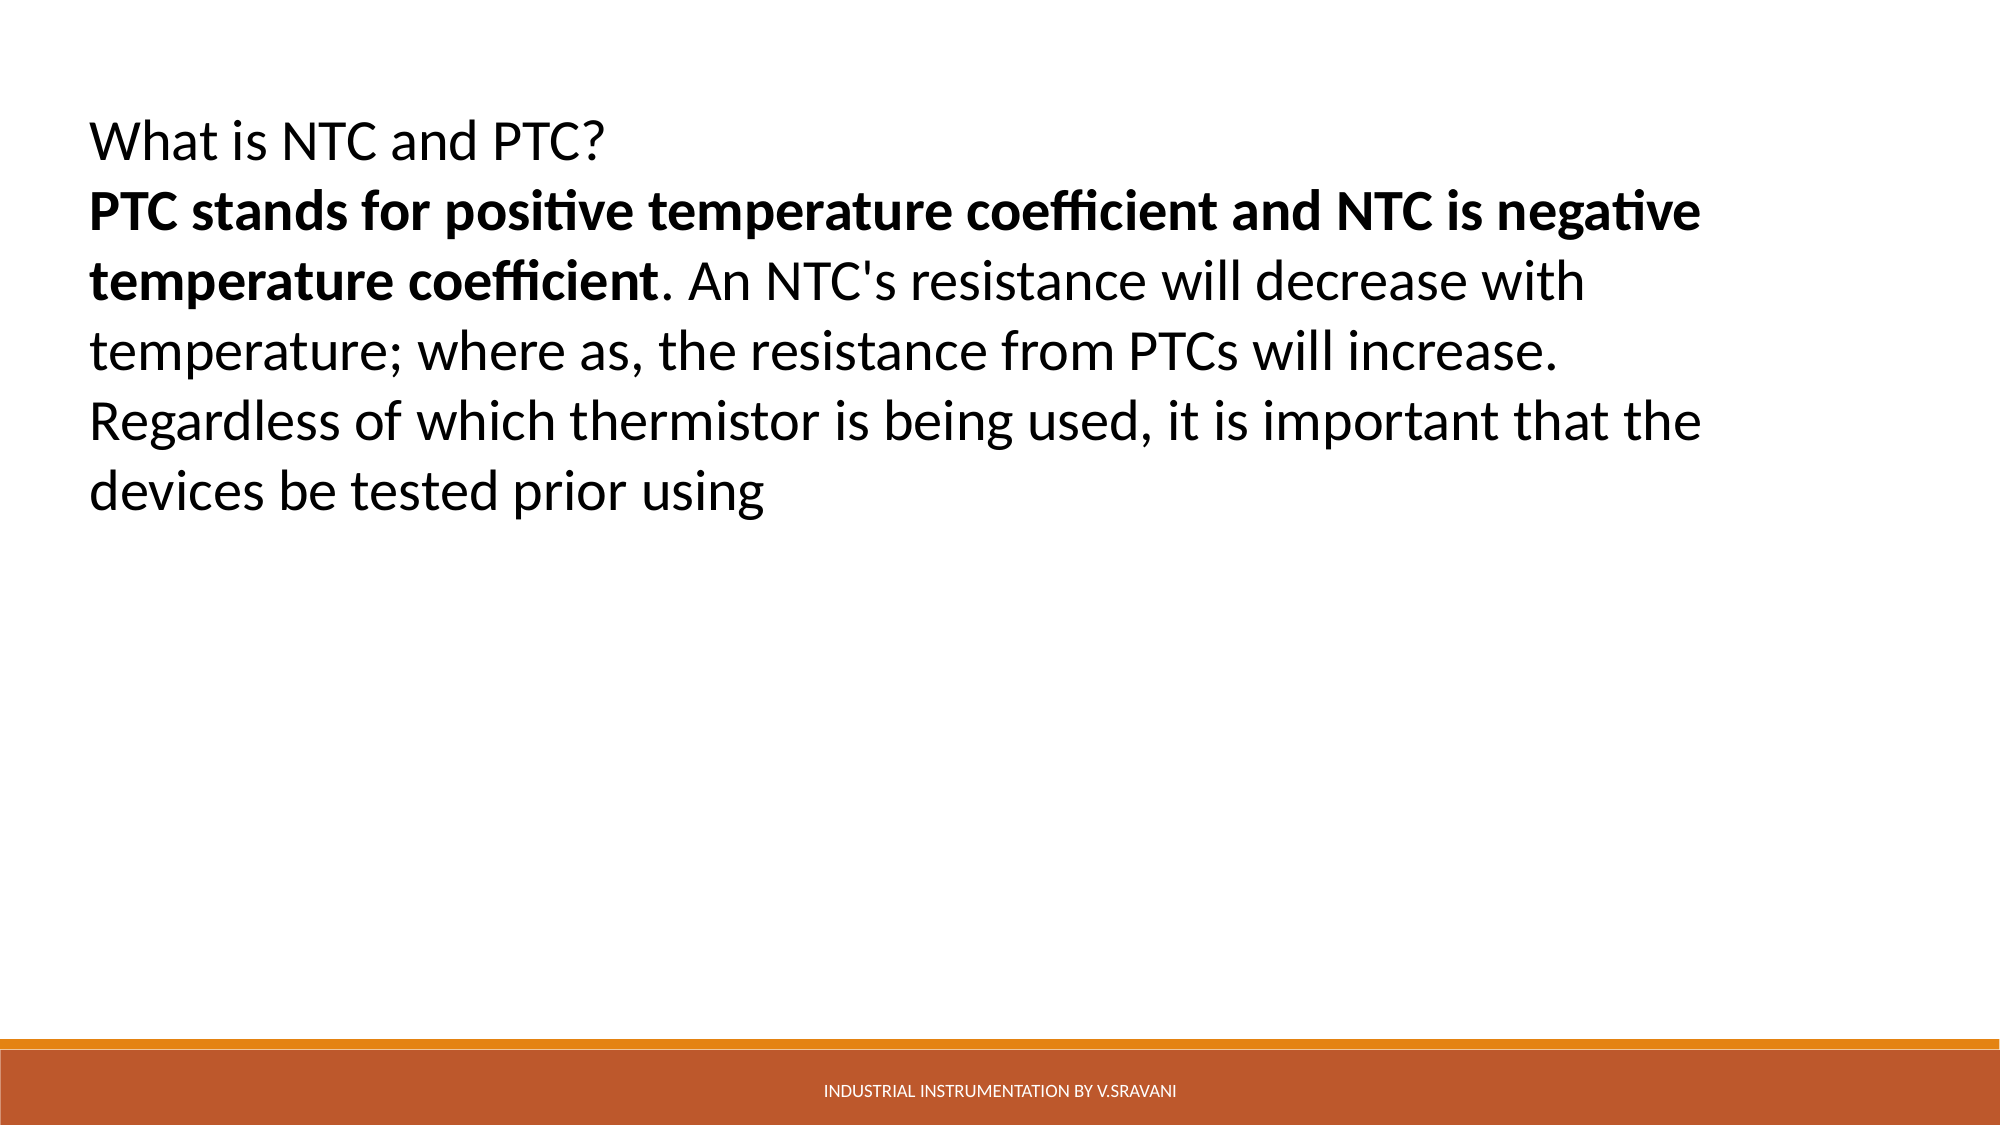

What is NTC and PTC?
PTC stands for positive temperature coefficient and NTC is negative temperature coefficient. An NTC's resistance will decrease with temperature; where as, the resistance from PTCs will increase. Regardless of which thermistor is being used, it is important that the devices be tested prior using
Industrial Instrumentation by V.Sravani